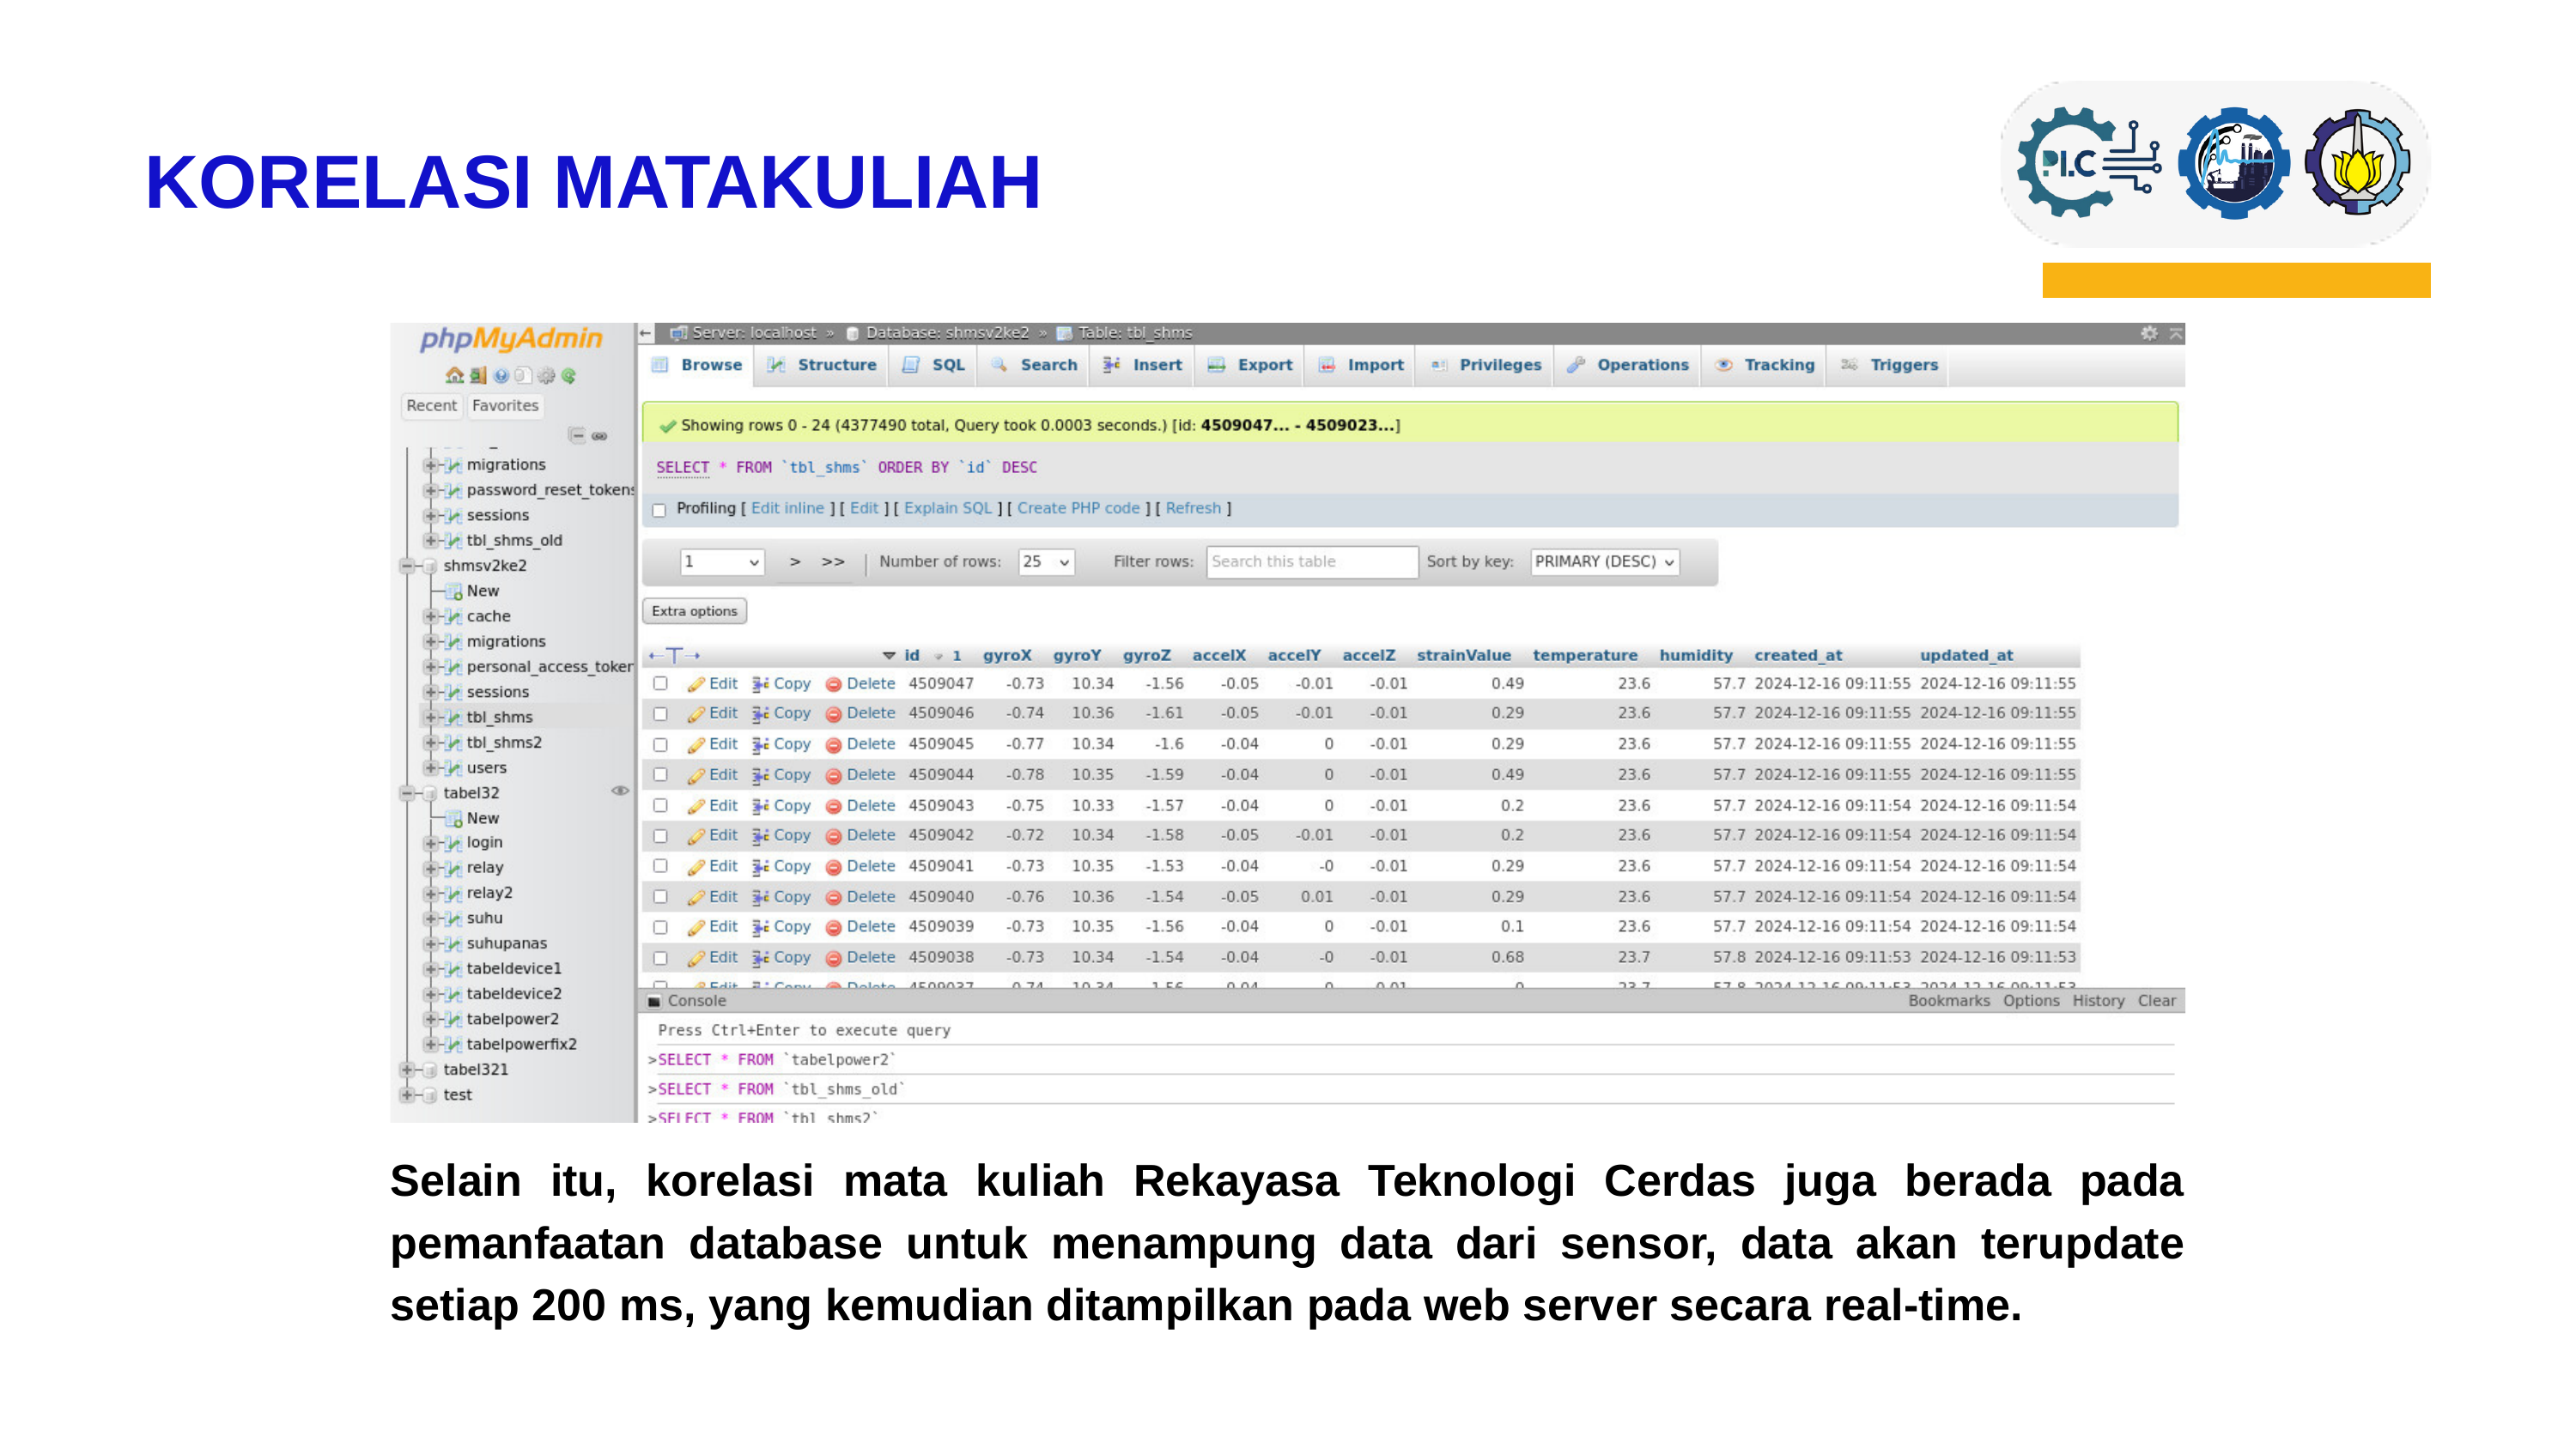

KORELASI MATAKULIAH

Selain itu, korelasi mata kuliah Rekayasa Teknologi Cerdas juga berada pada pemanfaatan database untuk menampung data dari sensor, data akan terupdate setiap 200 ms, yang kemudian ditampilkan pada web server secara real-time.